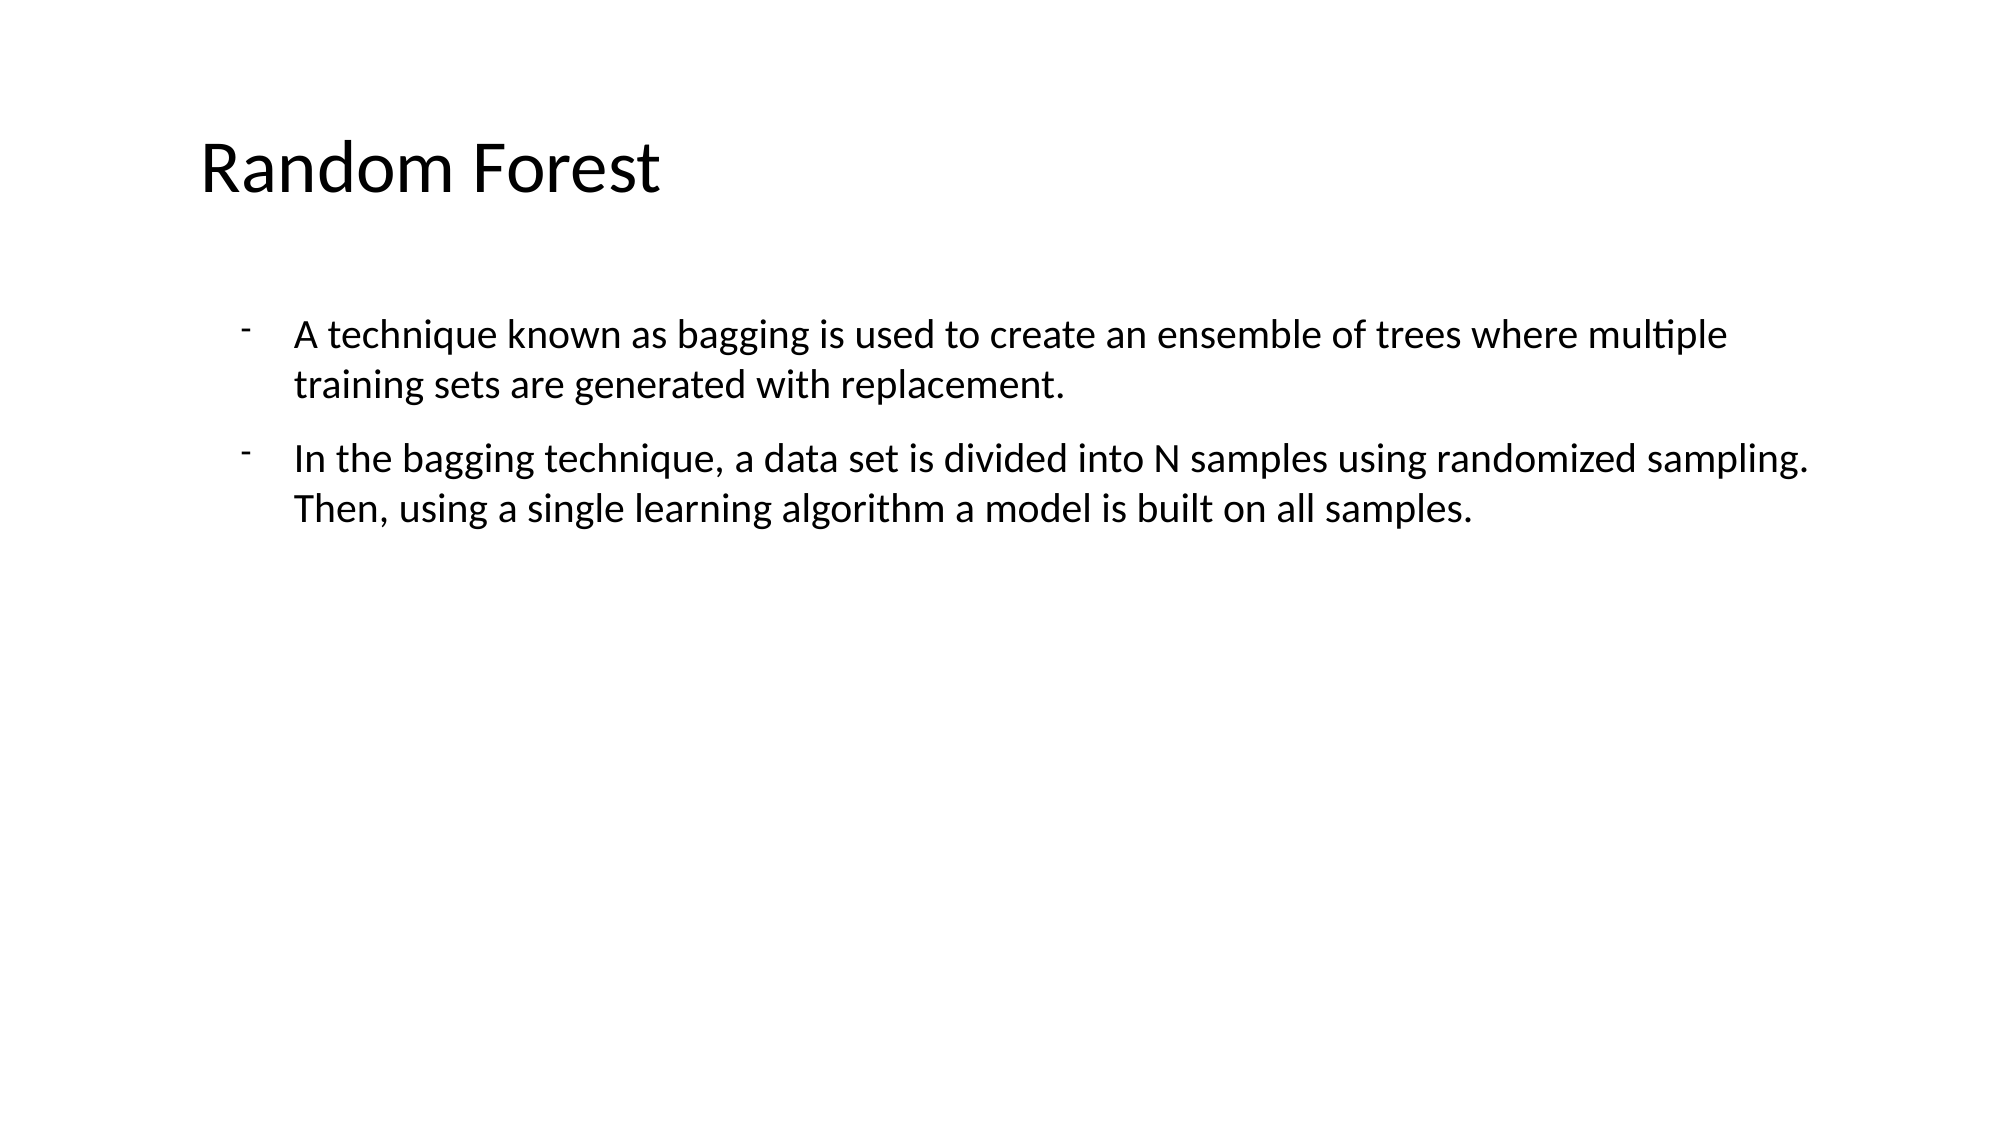

Random Forest
A technique known as bagging is used to create an ensemble of trees where multiple training sets are generated with replacement.
In the bagging technique, a data set is divided into N samples using randomized sampling. Then, using a single learning algorithm a model is built on all samples.